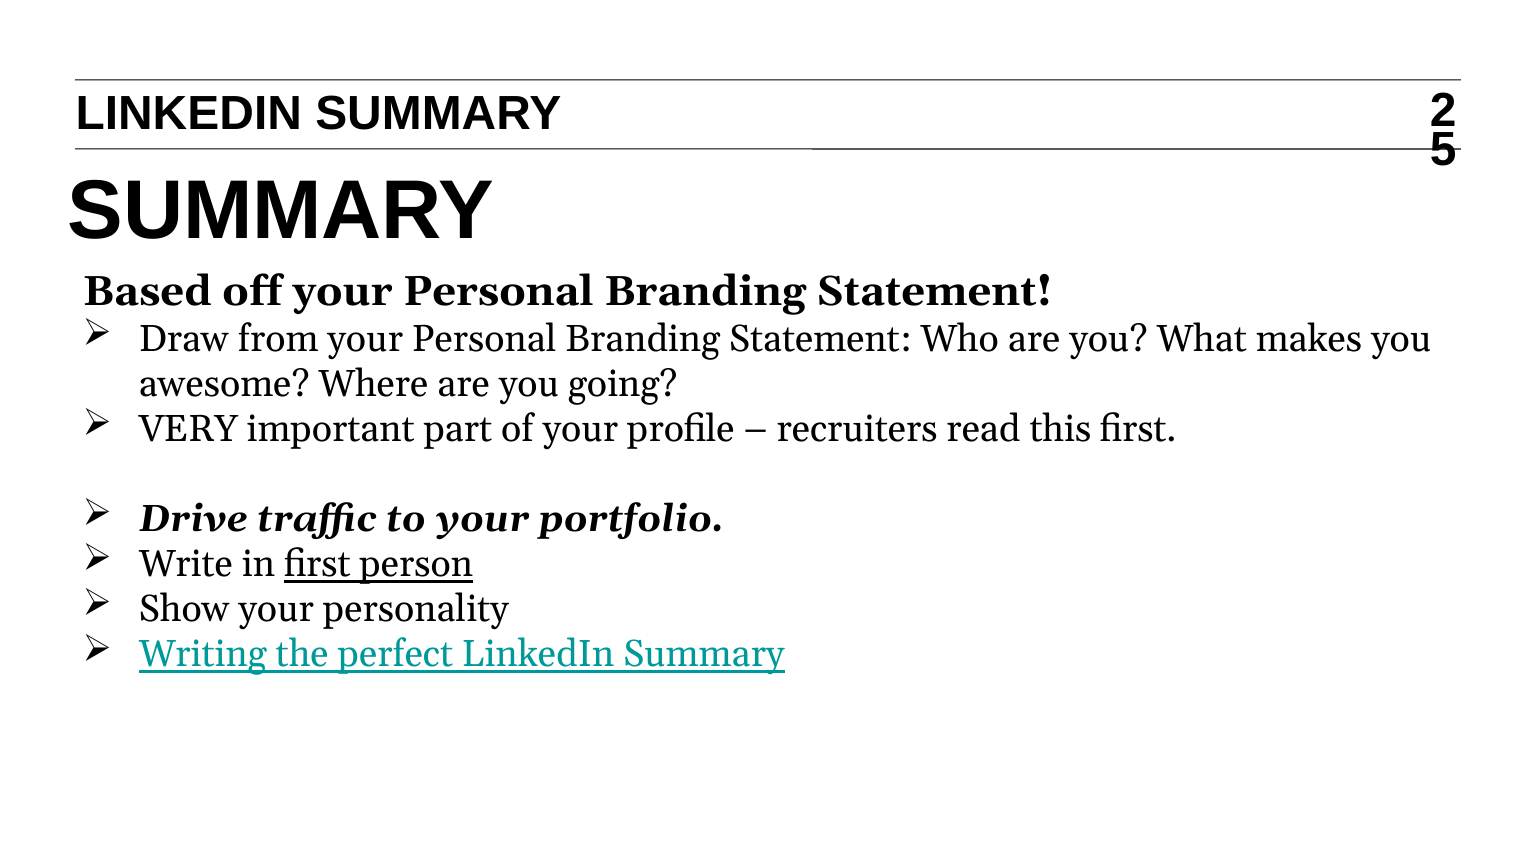

LINKEDIN SUMMARY
25
# Summary
Based off your Personal Branding Statement!
Draw from your Personal Branding Statement: Who are you? What makes you awesome? Where are you going?
VERY important part of your profile – recruiters read this first.

Drive traffic to your portfolio.
Write in first person
Show your personality
Writing the perfect LinkedIn Summary